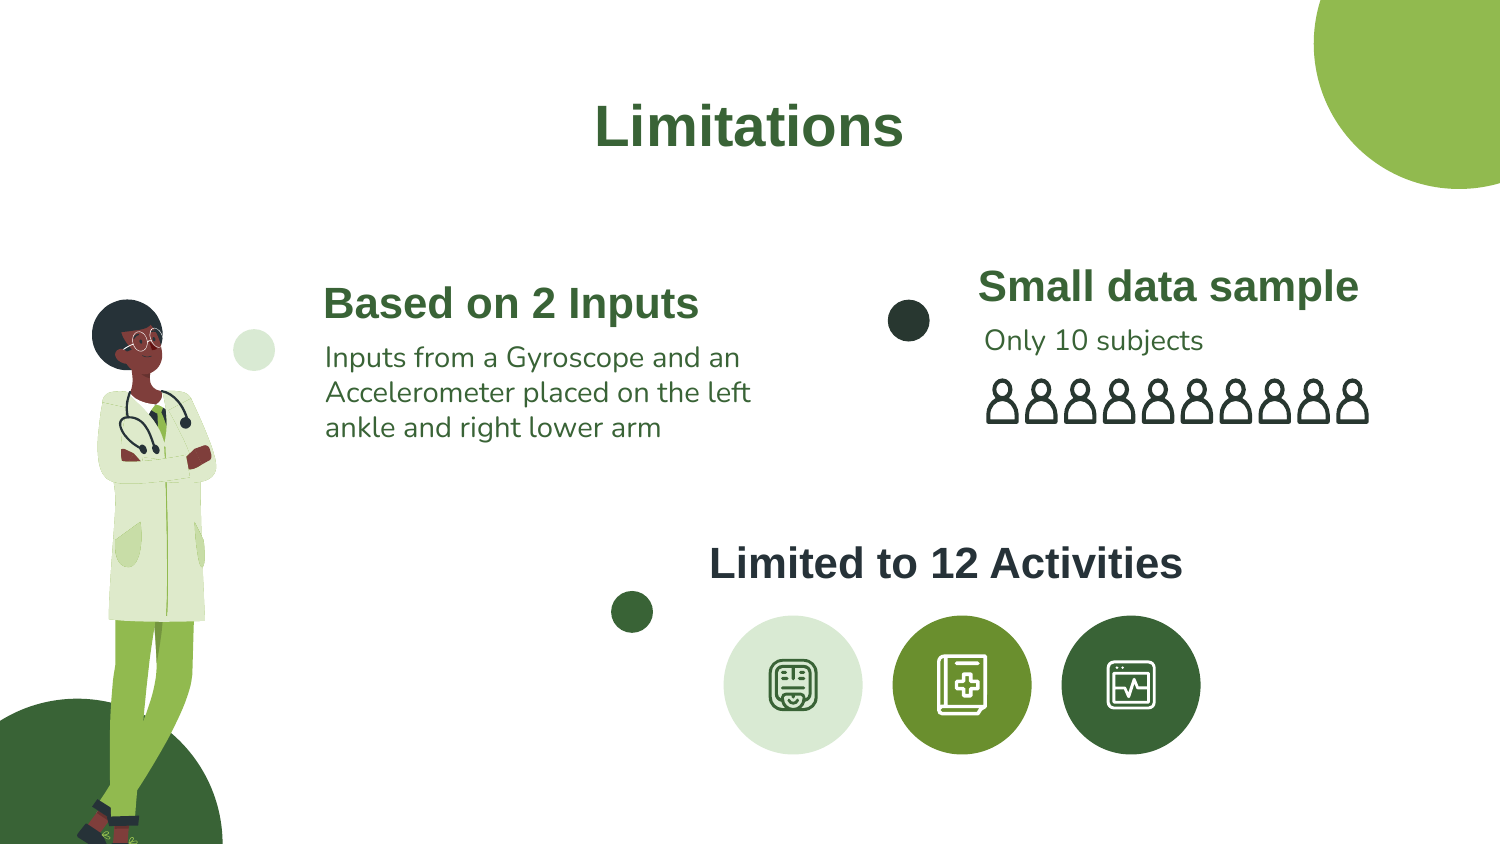

# Limitations
Small data sample

Based on 2 Inputs

Only 10 subjects

Inputs from a Gyroscope and an Accelerometer placed on the left ankle and right lower arm

Limited to 12 Activities